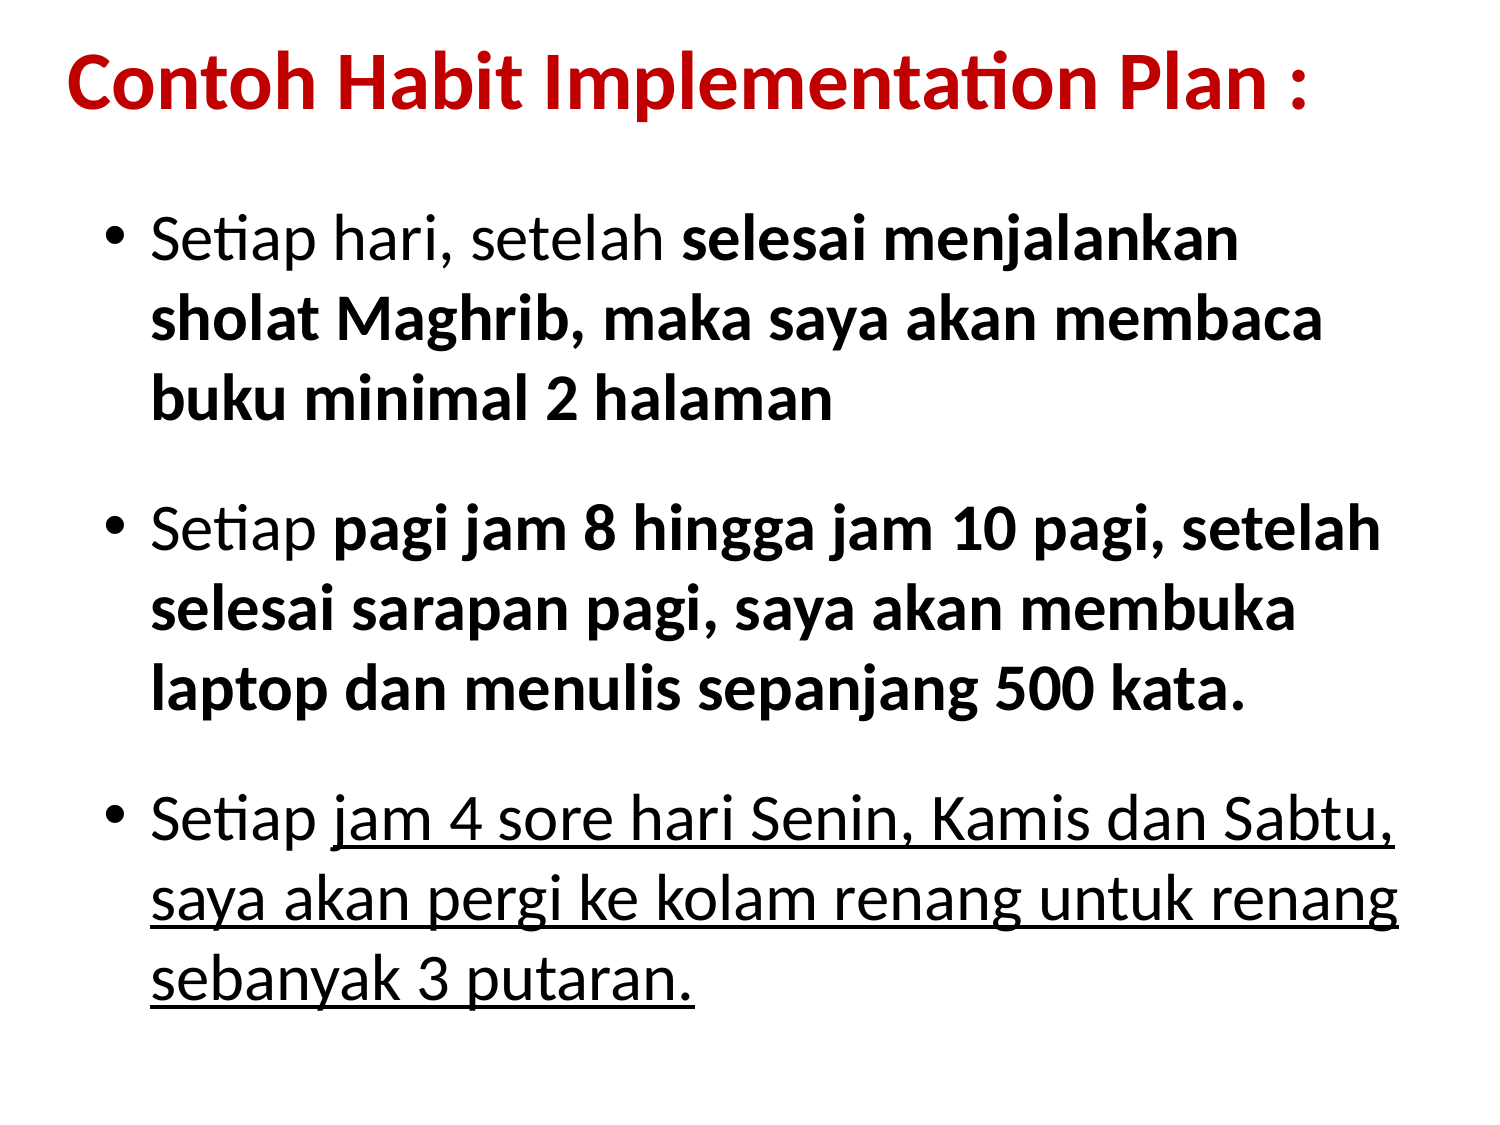

Contoh Habit Implementation Plan :
Setiap hari, setelah selesai menjalankan sholat Maghrib, maka saya akan membaca buku minimal 2 halaman
Setiap pagi jam 8 hingga jam 10 pagi, setelah selesai sarapan pagi, saya akan membuka laptop dan menulis sepanjang 500 kata.
Setiap jam 4 sore hari Senin, Kamis dan Sabtu, saya akan pergi ke kolam renang untuk renang sebanyak 3 putaran.